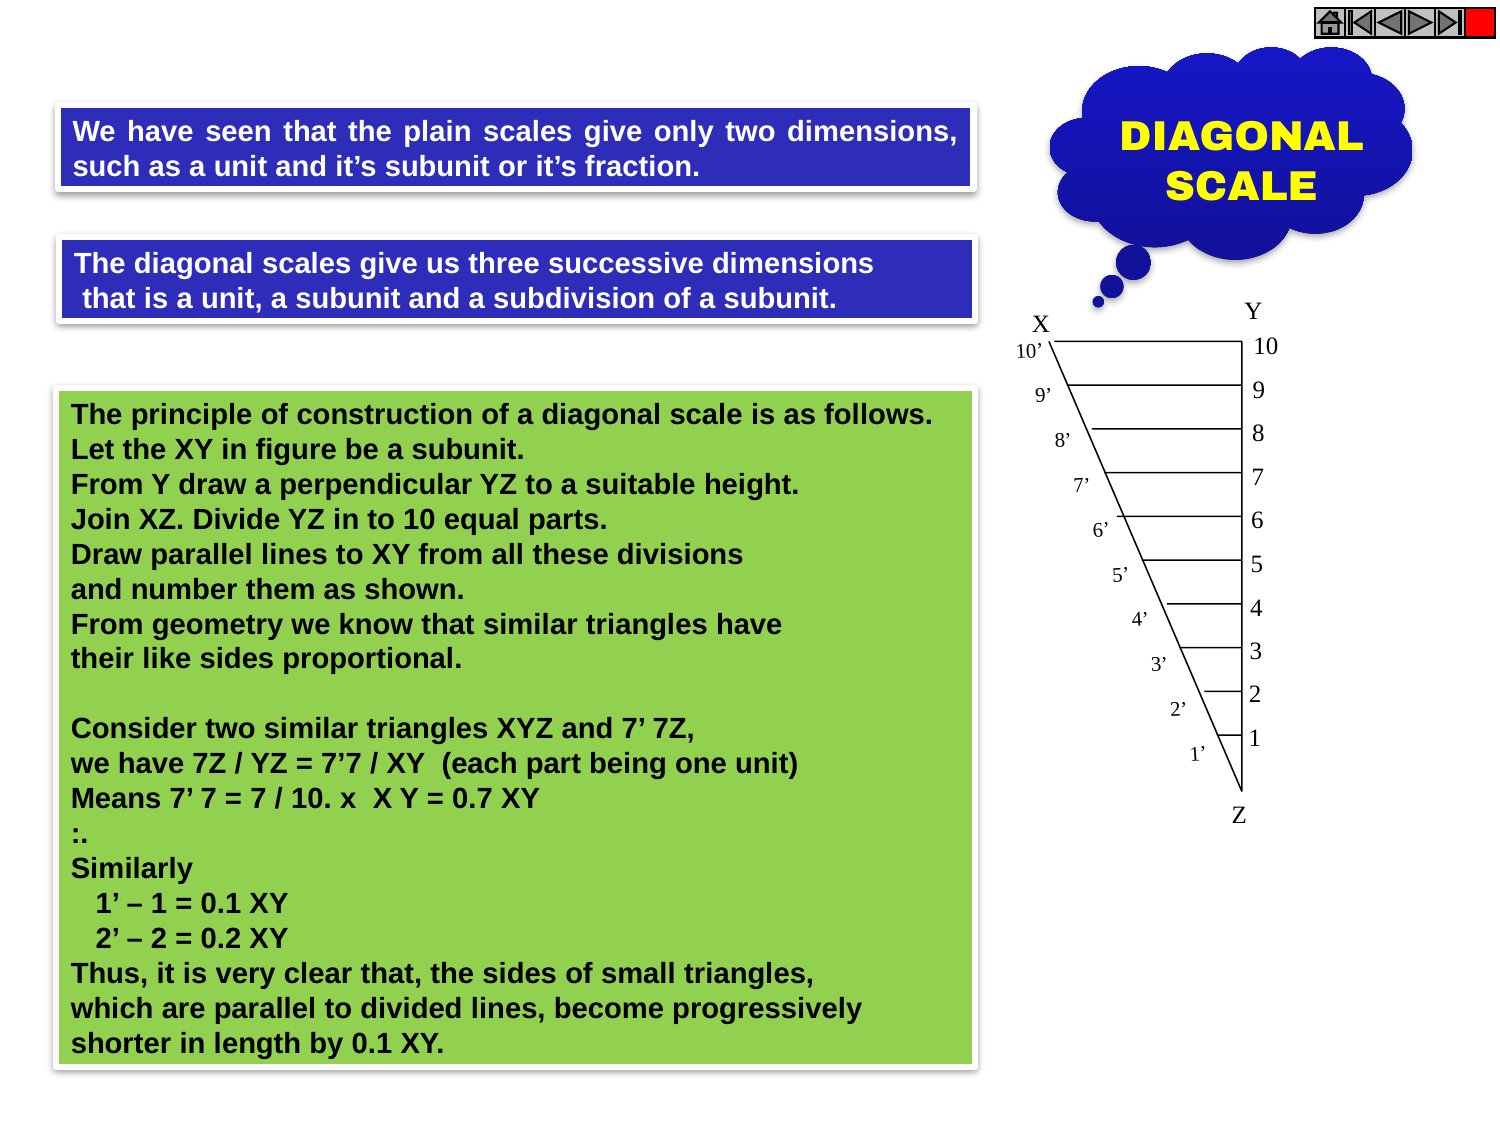

DIAGONAL
 SCALE
We have seen that the plain scales give only two dimensions, such as a unit and it’s subunit or it’s fraction.

The diagonal scales give us three successive dimensions
 that is a unit, a subunit and a subdivision of a subunit.
Y
X
10
9
8
7
6
5
4
3
2
1
10’
9’
8’
7’
6’
5’
4’
3’
2’
1’

The principle of construction of a diagonal scale is as follows.
Let the XY in figure be a subunit.
From Y draw a perpendicular YZ to a suitable height.
Join XZ. Divide YZ in to 10 equal parts.
Draw parallel lines to XY from all these divisions
and number them as shown.
From geometry we know that similar triangles have
their like sides proportional.

Consider two similar triangles XYZ and 7’ 7Z,
we have 7Z / YZ = 7’7 / XY  (each part being one unit)
Means 7’ 7 = 7 / 10. x  X Y = 0.7 XY
:.
Similarly
   1’ – 1 = 0.1 XY
   2’ – 2 = 0.2 XY
Thus, it is very clear that, the sides of small triangles,
which are parallel to divided lines, become progressively
shorter in length by 0.1 XY.

Z